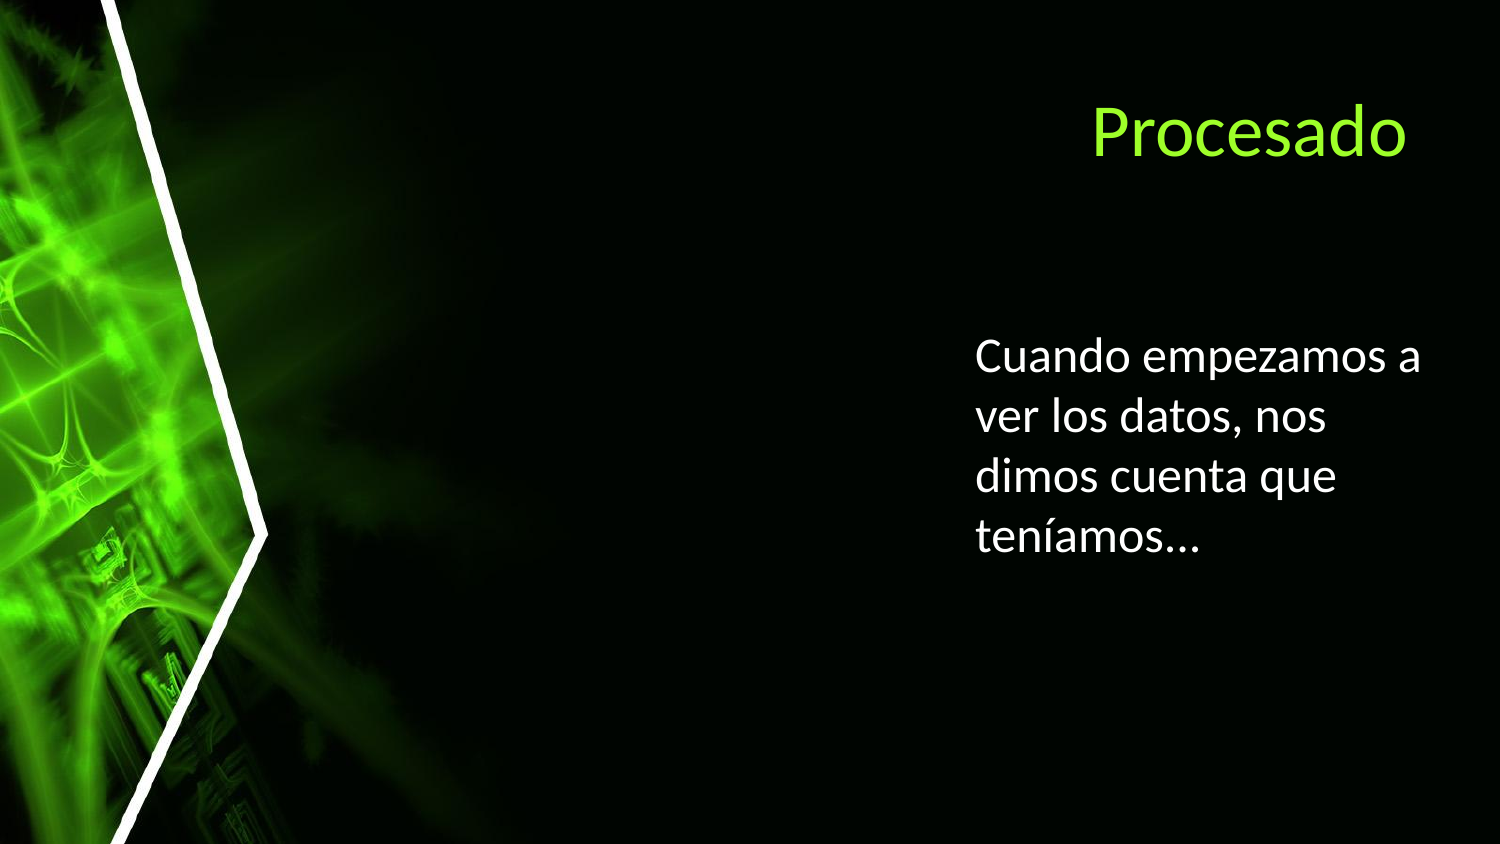

Procesado
Cuando empezamos a ver los datos, nos dimos cuenta que teníamos...